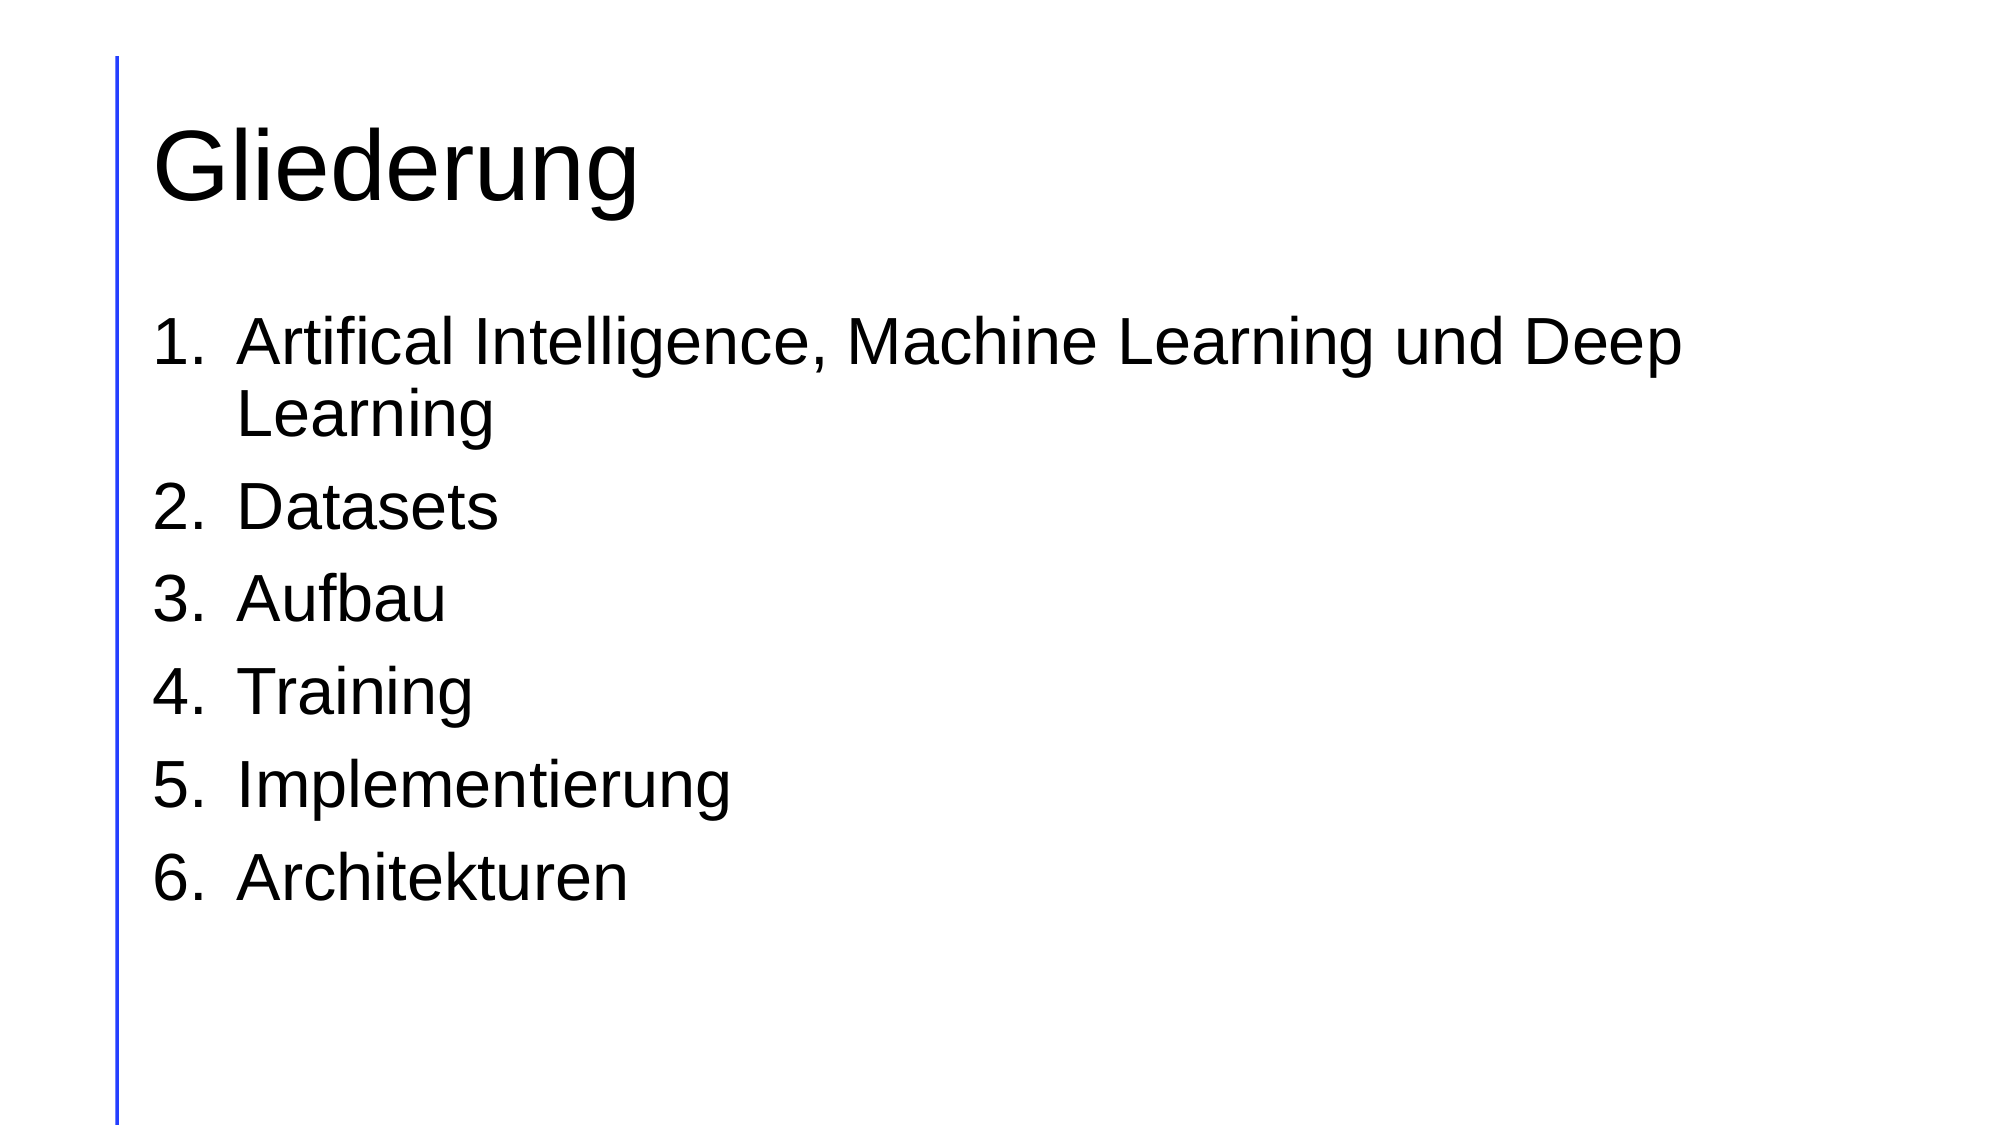

# Gliederung
Artifical Intelligence, Machine Learning und Deep Learning
Datasets
Aufbau
Training
Implementierung
Architekturen